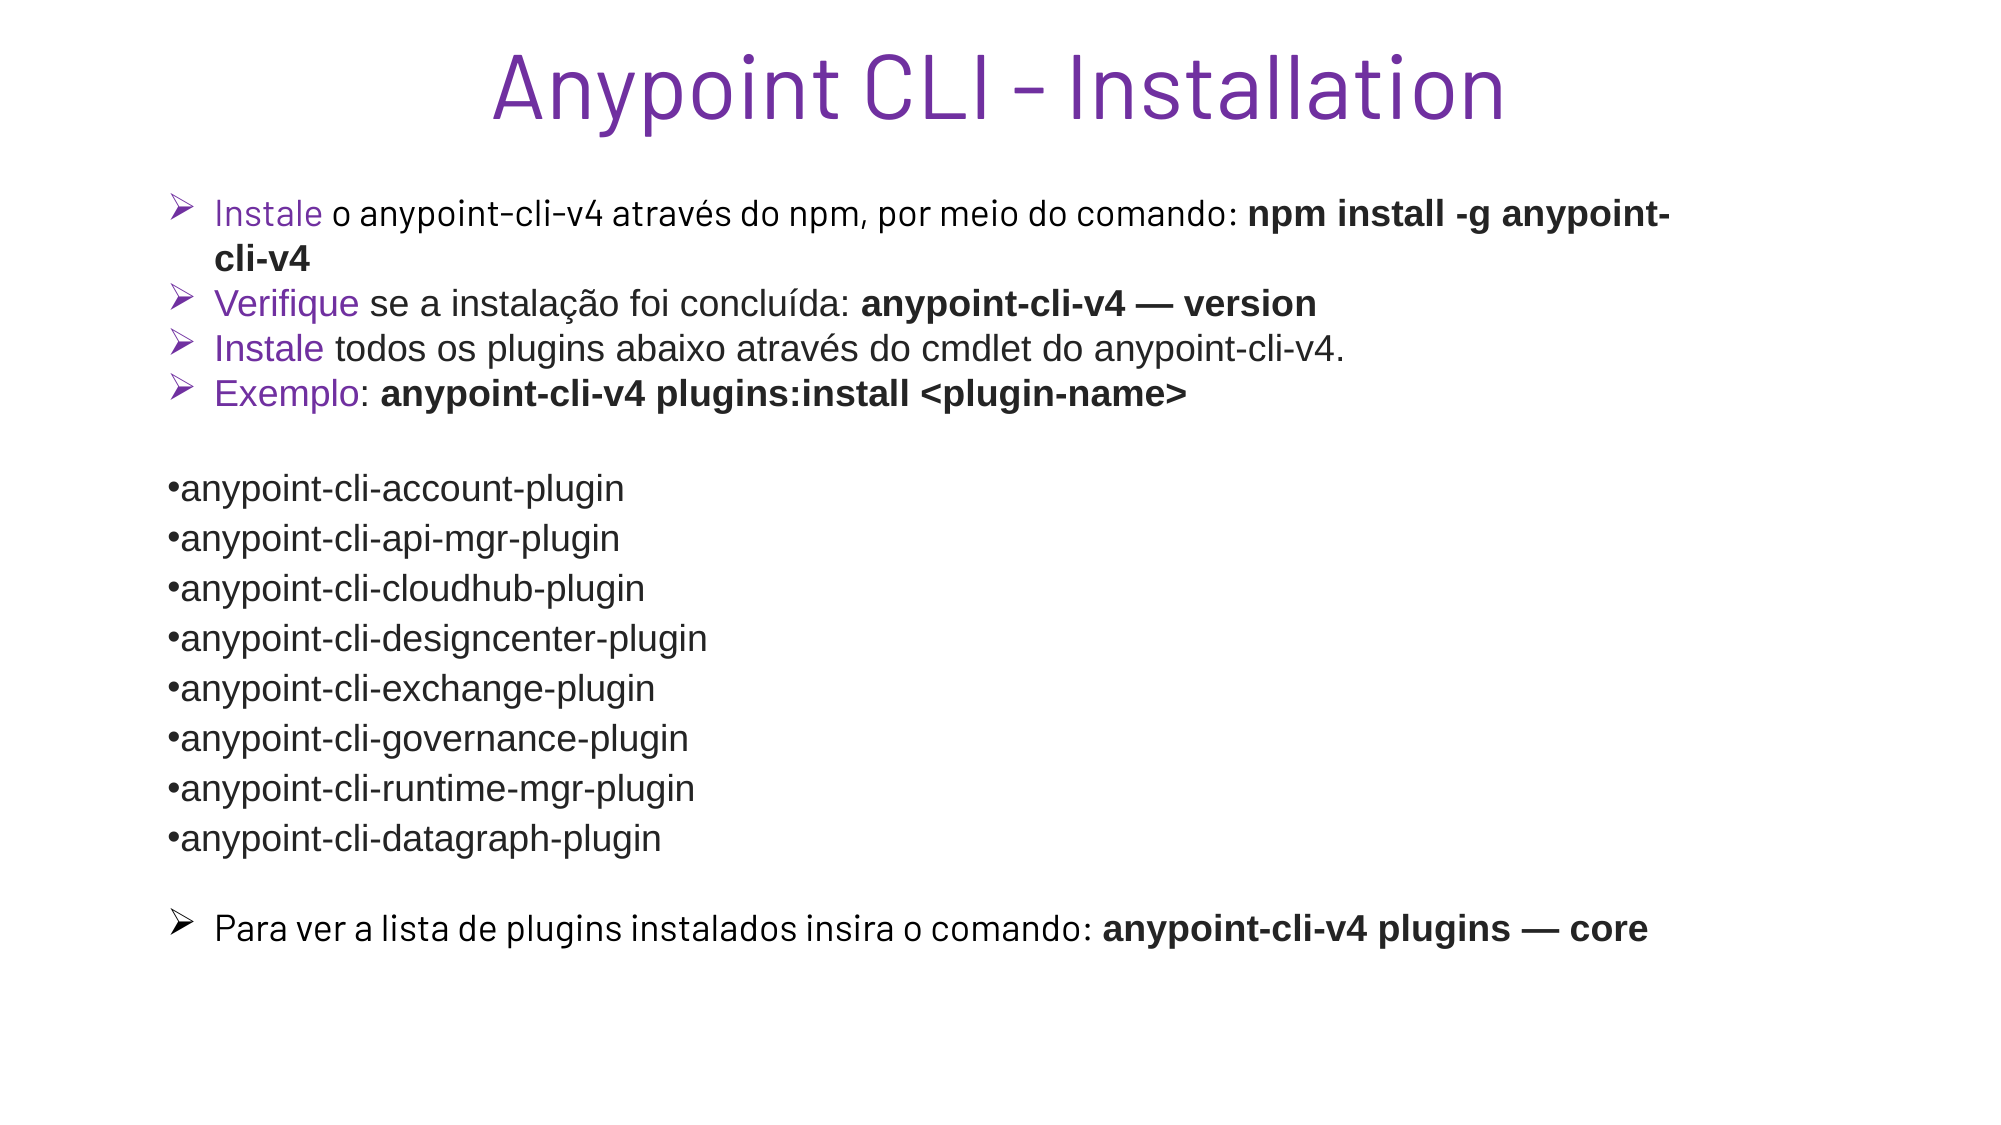

Anypoint CLI - Installation
Instale o anypoint-cli-v4 através do npm, por meio do comando: npm install -g anypoint-cli-v4
Verifique se a instalação foi concluída: anypoint-cli-v4 — version
Instale todos os plugins abaixo através do cmdlet do anypoint-cli-v4.
Exemplo: anypoint-cli-v4 plugins:install <plugin-name>

anypoint-cli-account-plugin
anypoint-cli-api-mgr-plugin
anypoint-cli-cloudhub-plugin
anypoint-cli-designcenter-plugin
anypoint-cli-exchange-plugin
anypoint-cli-governance-plugin
anypoint-cli-runtime-mgr-plugin
anypoint-cli-datagraph-plugin

Para ver a lista de plugins instalados insira o comando: anypoint-cli-v4 plugins — core